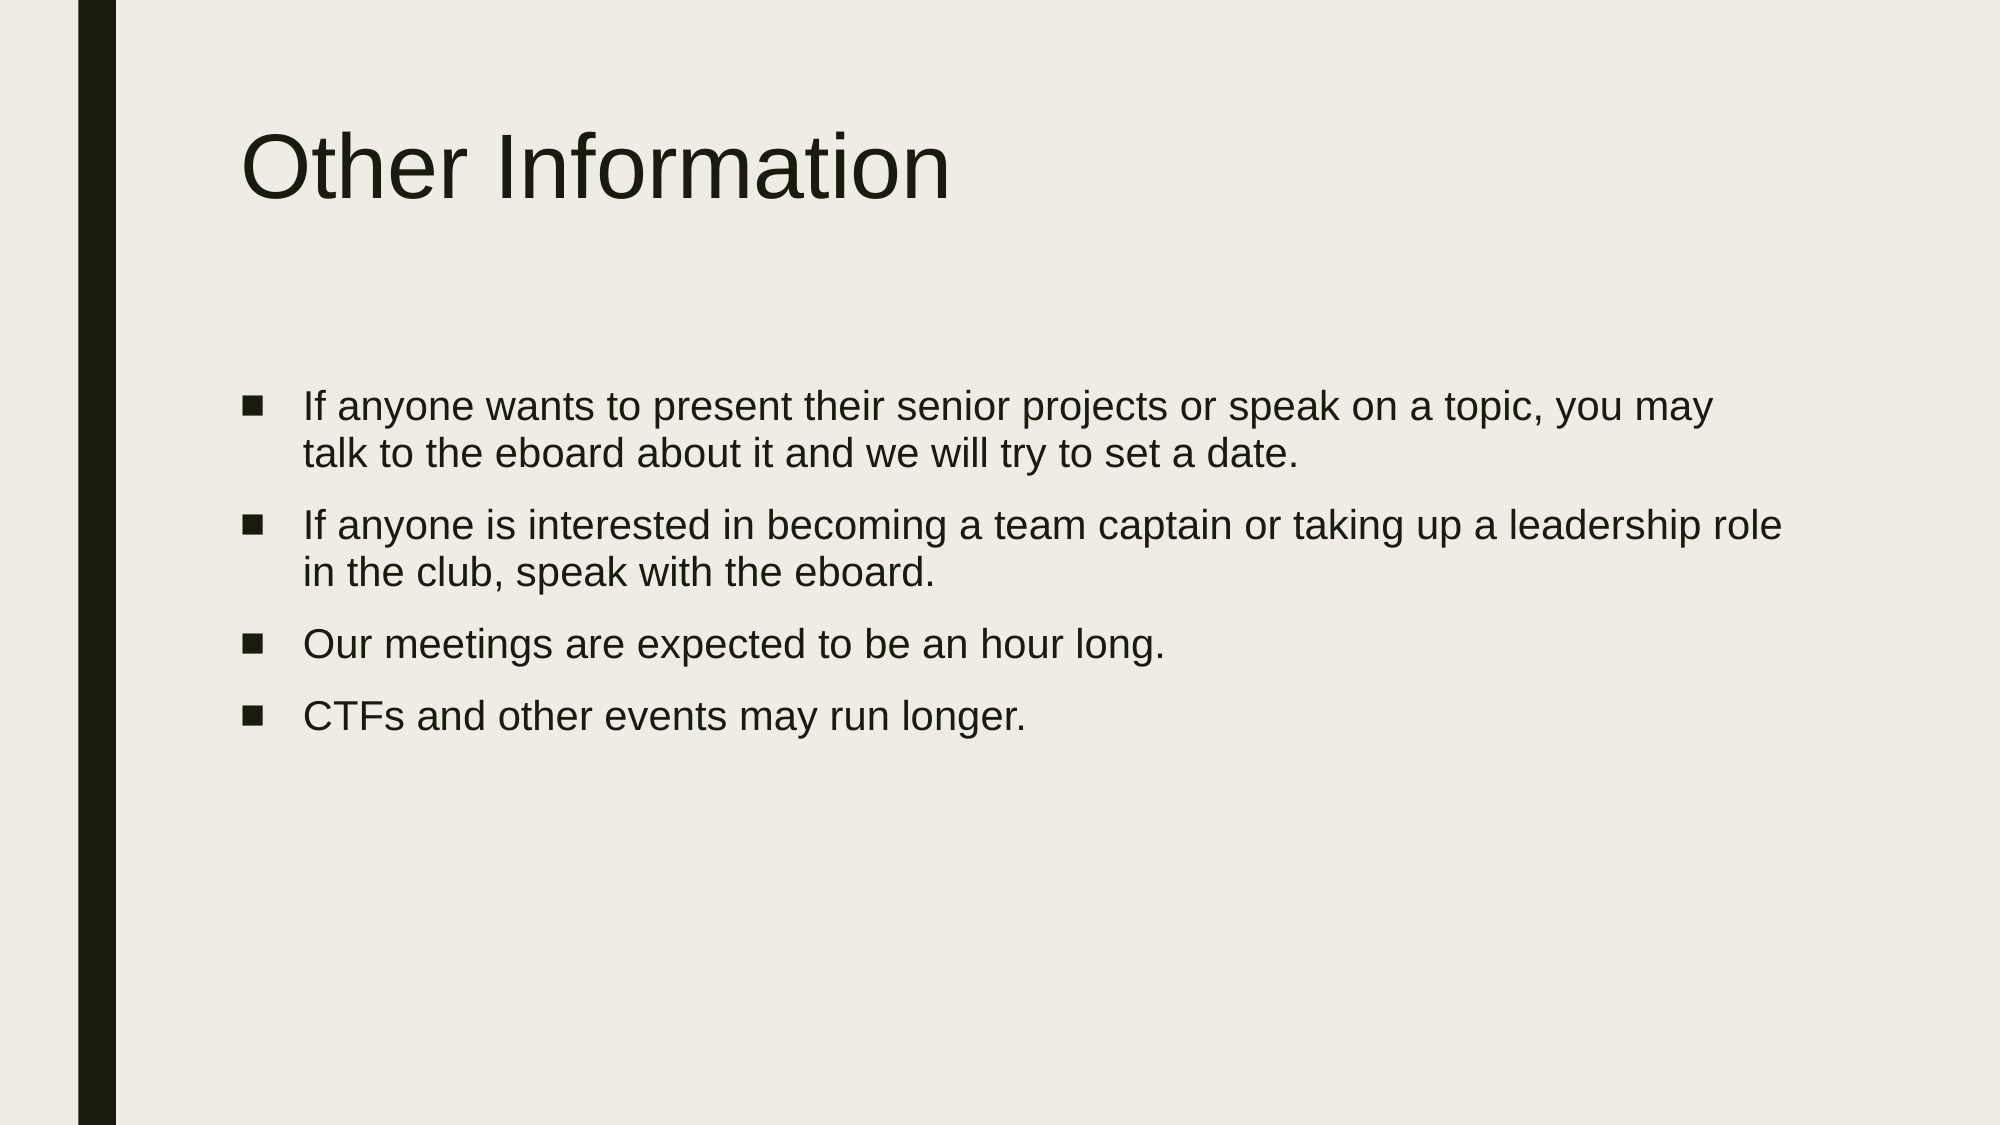

# Other Information
If anyone wants to present their senior projects or speak on a topic, you may talk to the eboard about it and we will try to set a date.
If anyone is interested in becoming a team captain or taking up a leadership role in the club, speak with the eboard.
Our meetings are expected to be an hour long.
CTFs and other events may run longer.